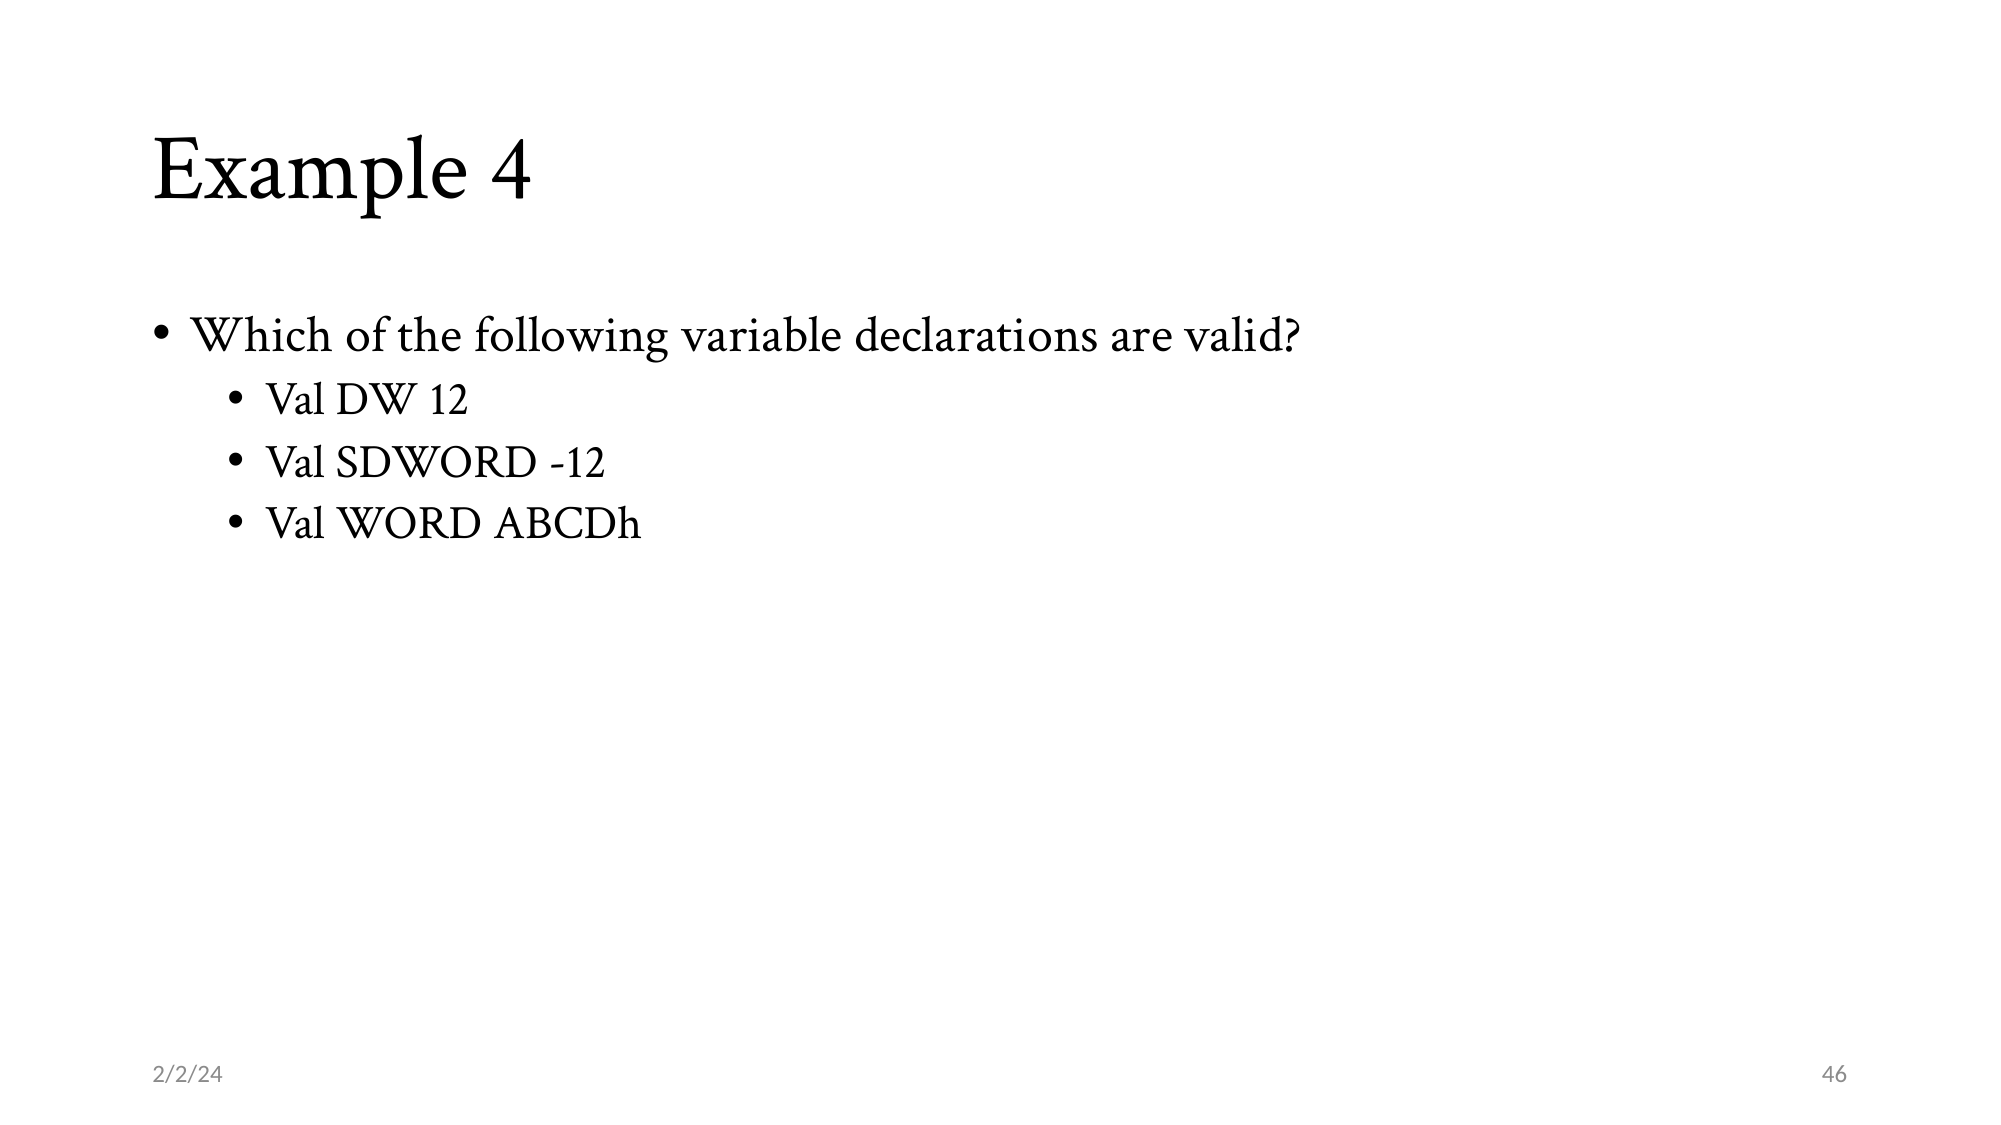

# Example 4
Which of the following variable declarations are valid?
Val DW 12
Val SDWORD -12
Val WORD ABCDh
2/2/24
46